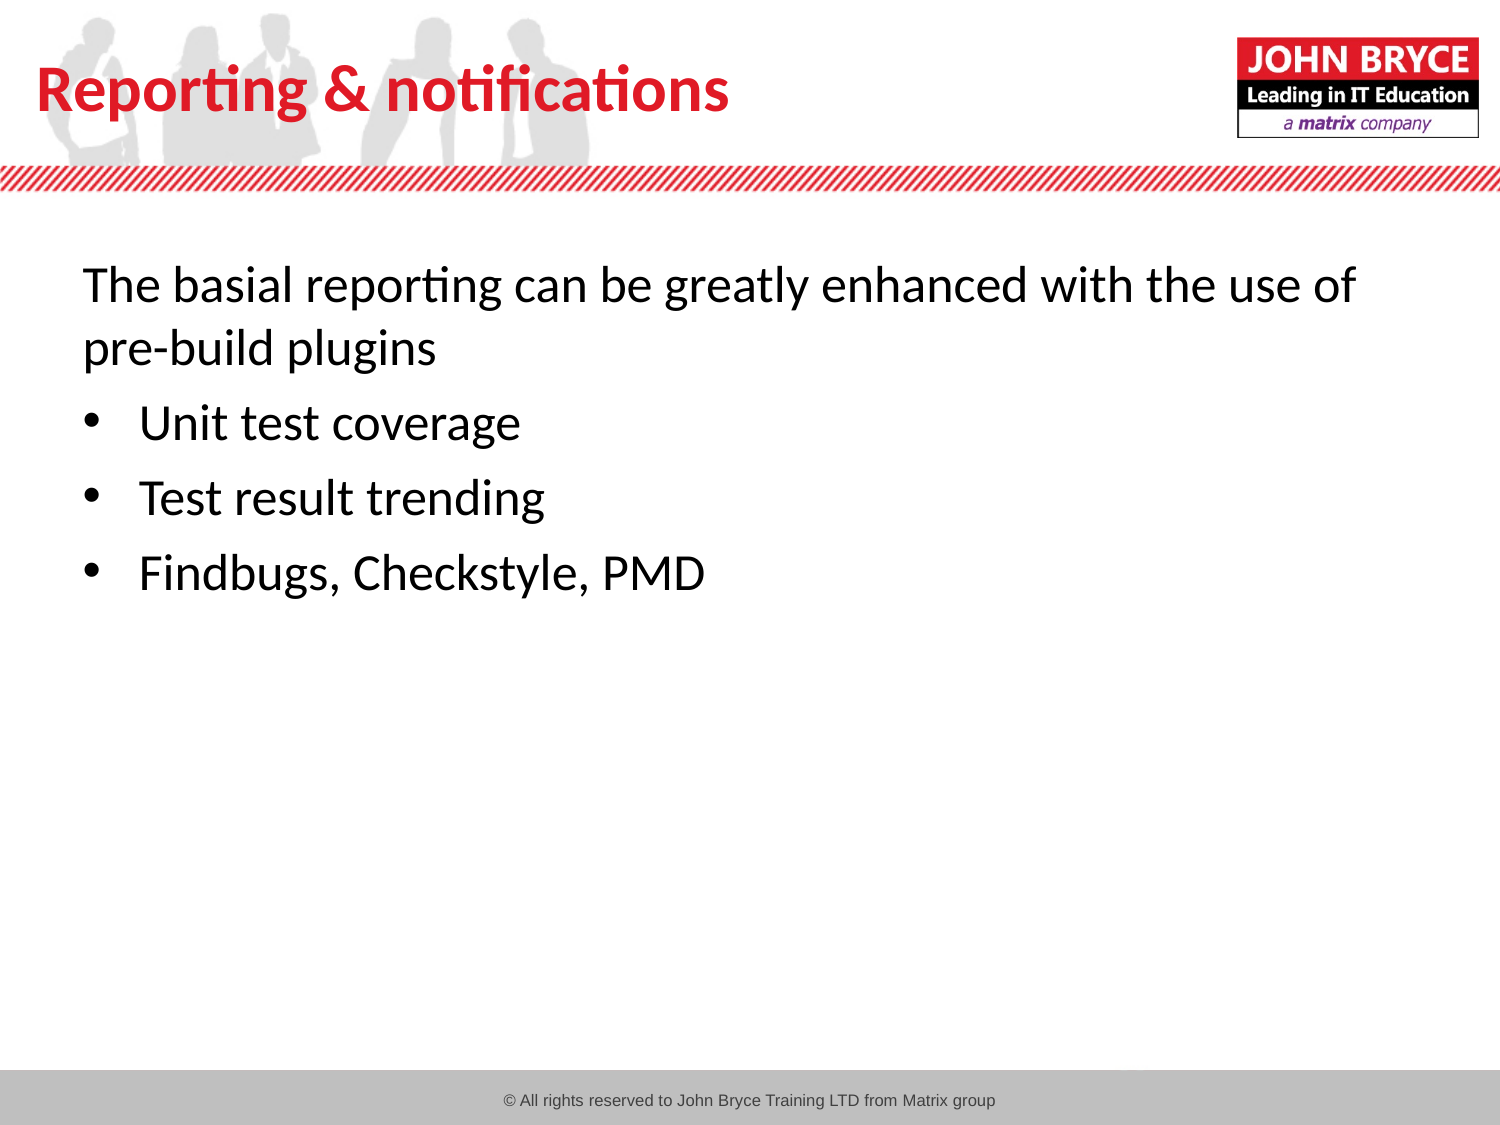

# Reporting & notifications
The basial reporting can be greatly enhanced with the use of pre-build plugins
Unit test coverage
Test result trending
Findbugs, Checkstyle, PMD
41